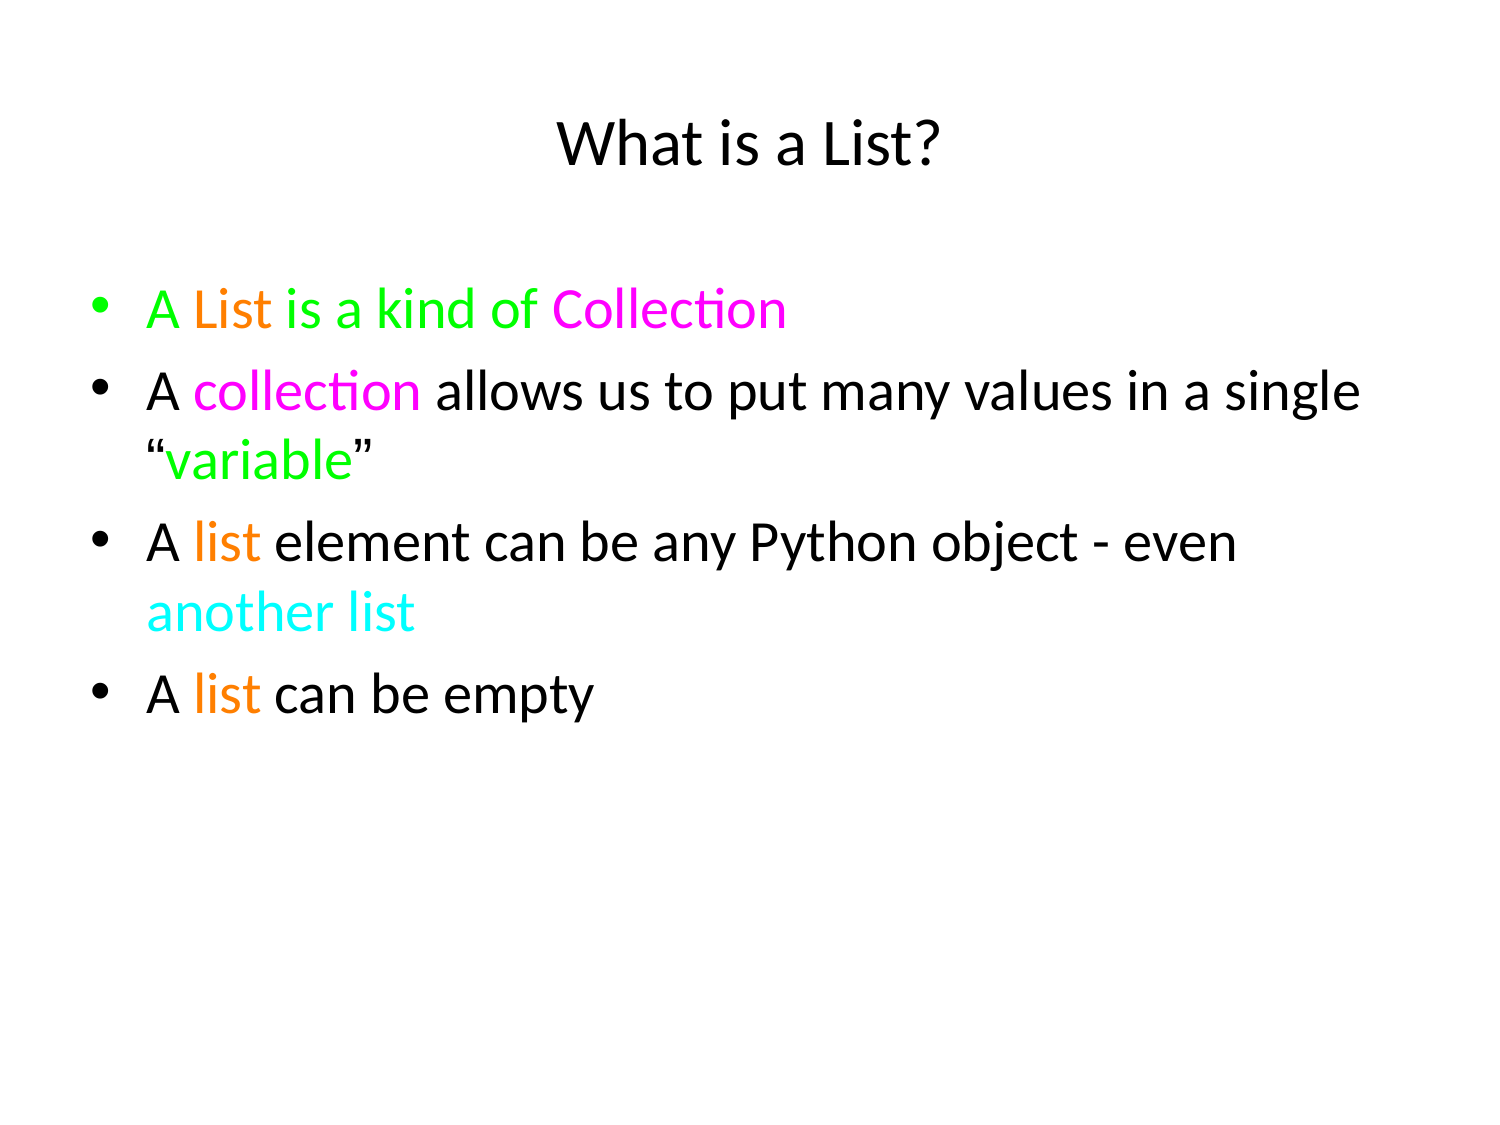

# What is a List?
A List is a kind of Collection
A collection allows us to put many values in a single “variable”
A list element can be any Python object - even another list
A list can be empty